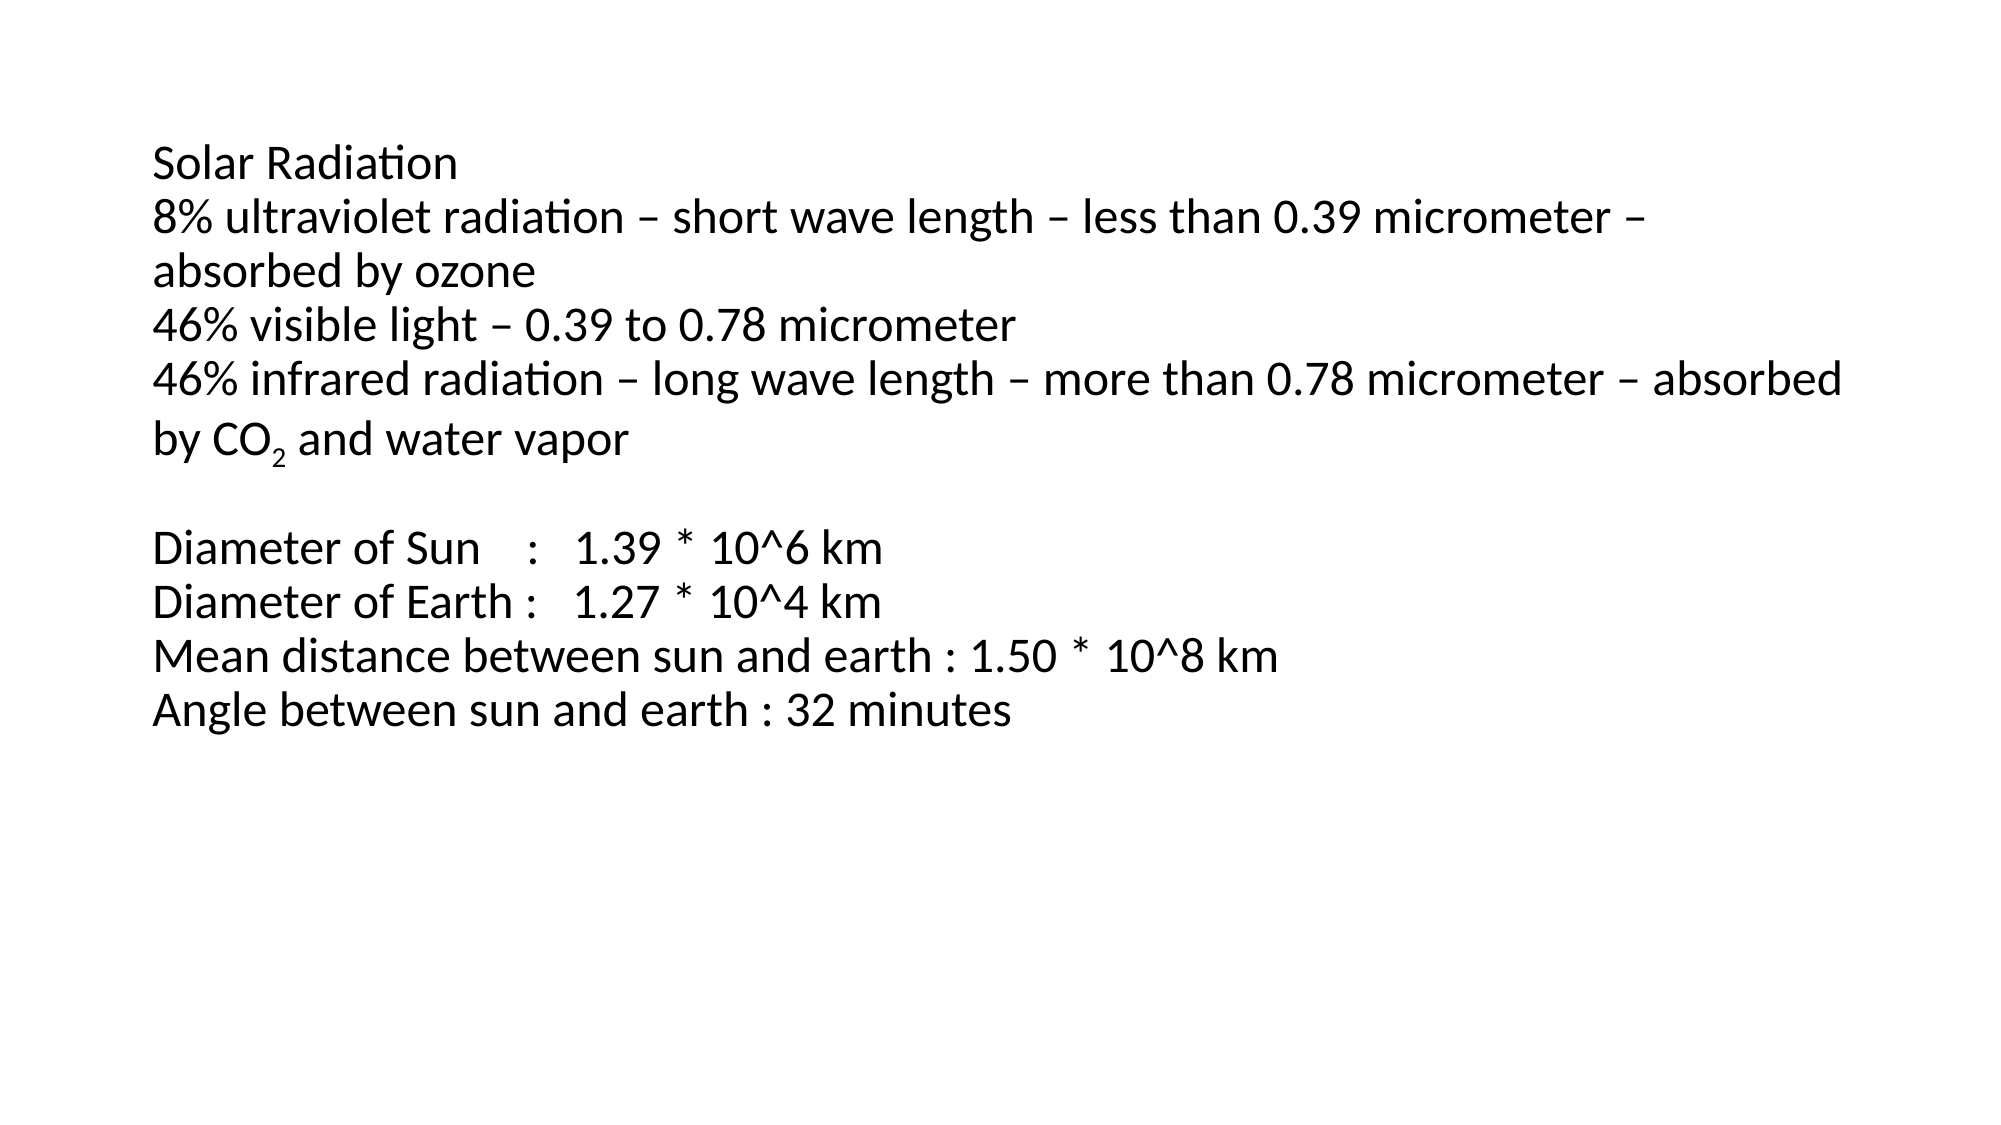

# Solar Radiation 8% ultraviolet radiation – short wave length – less than 0.39 micrometer – absorbed by ozone 46% visible light – 0.39 to 0.78 micrometer 46% infrared radiation – long wave length – more than 0.78 micrometer – absorbed by CO2 and water vapor Diameter of Sun    :   1.39 * 10^6 km Diameter of Earth :   1.27 * 10^4 km Mean distance between sun and earth : 1.50 * 10^8 km Angle between sun and earth : 32 minutes